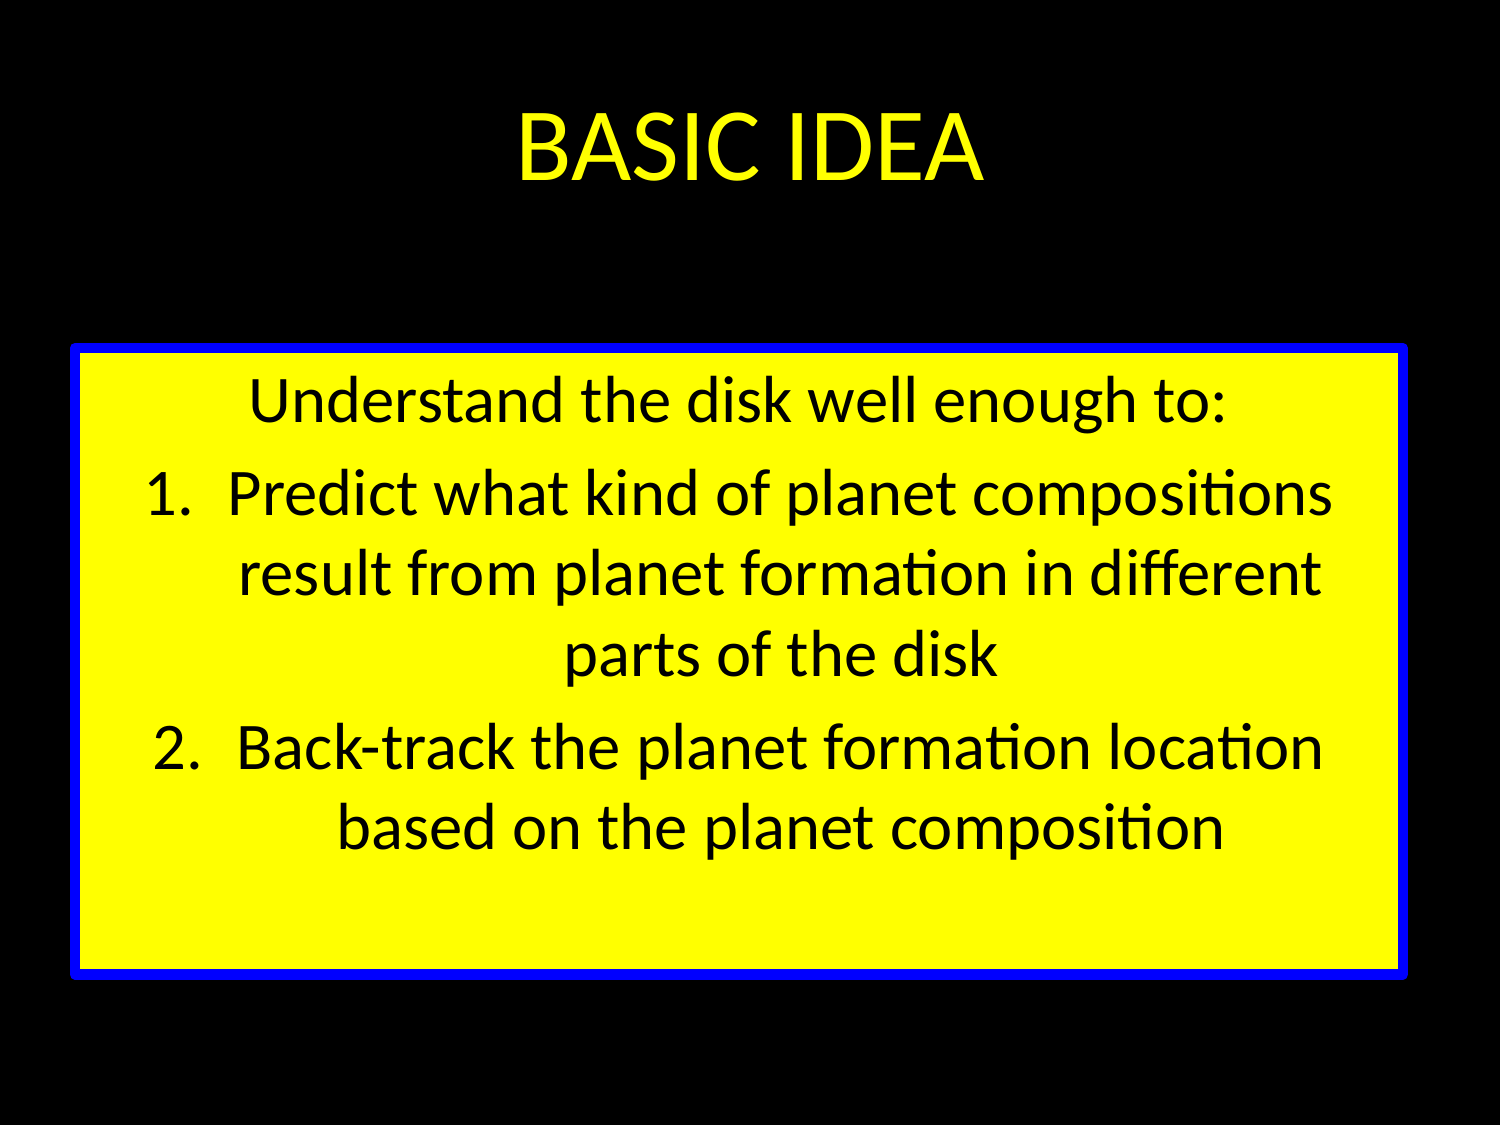

# BASIC IDEA
Understand the disk well enough to:
Predict what kind of planet compositions result from planet formation in different parts of the disk
Back-track the planet formation location based on the planet composition